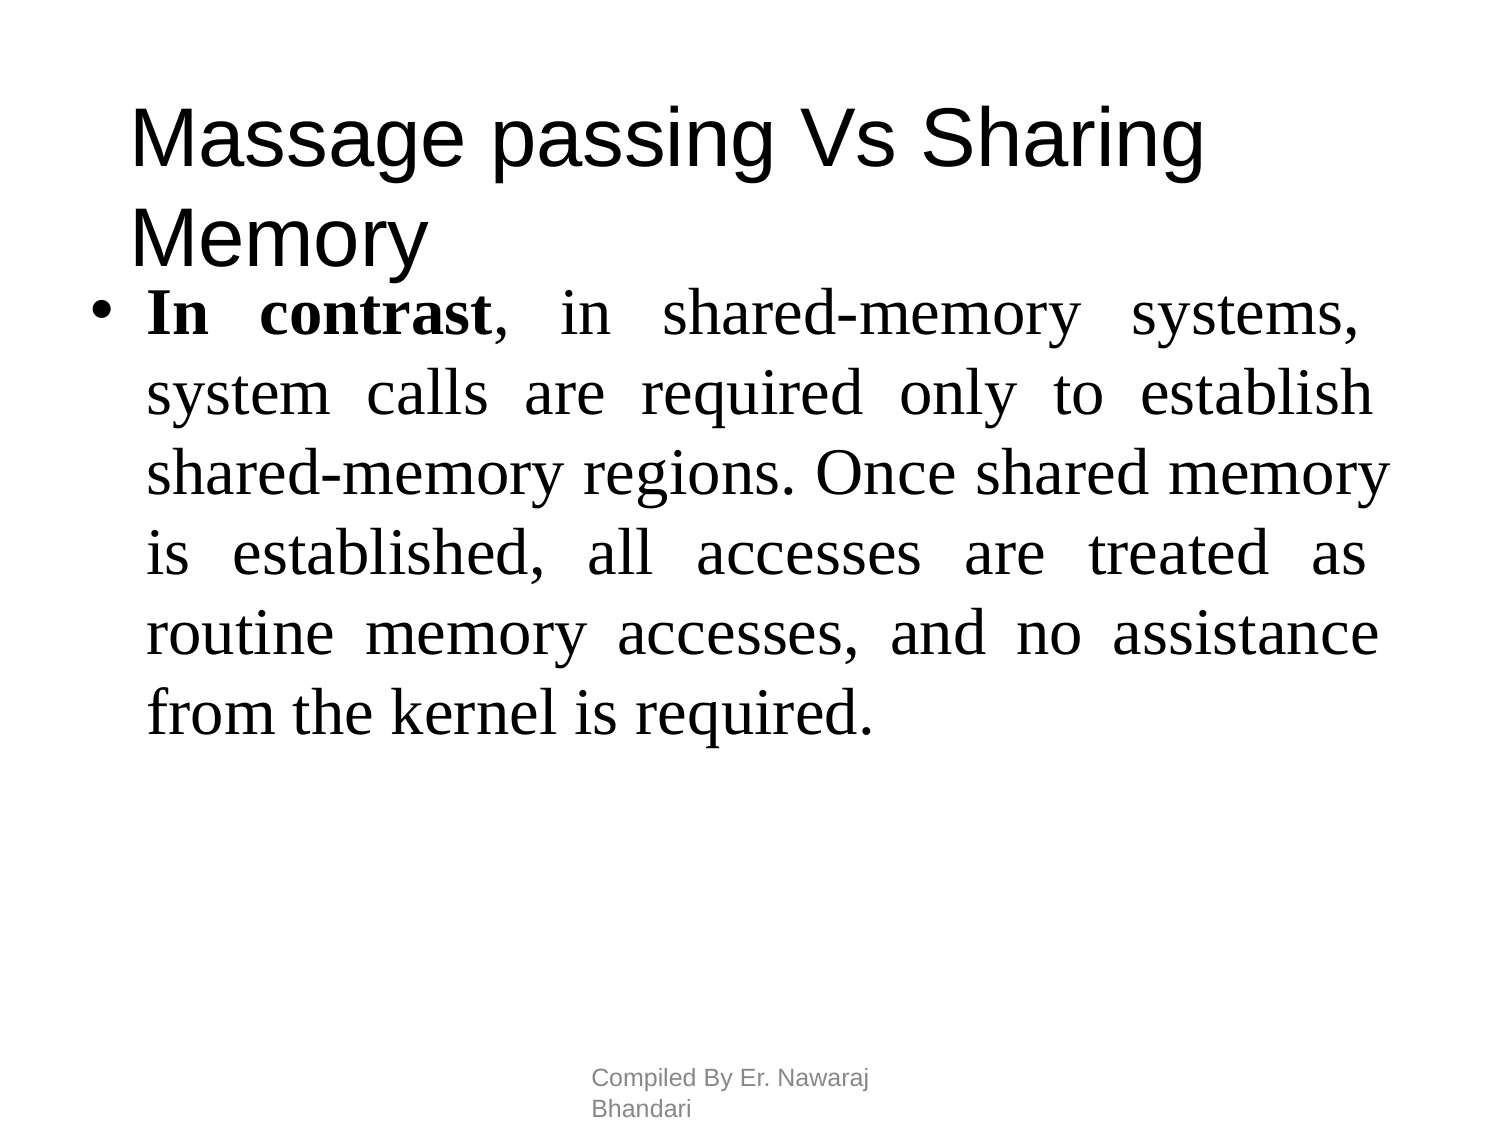

# Massage passing Vs Sharing Memory
In contrast, in shared-memory systems,  system calls are required only to establish  shared-memory regions. Once shared memory  is established, all accesses are treated as  routine memory accesses, and no assistance  from the kernel is required.
Compiled By Er. Nawaraj Bhandari